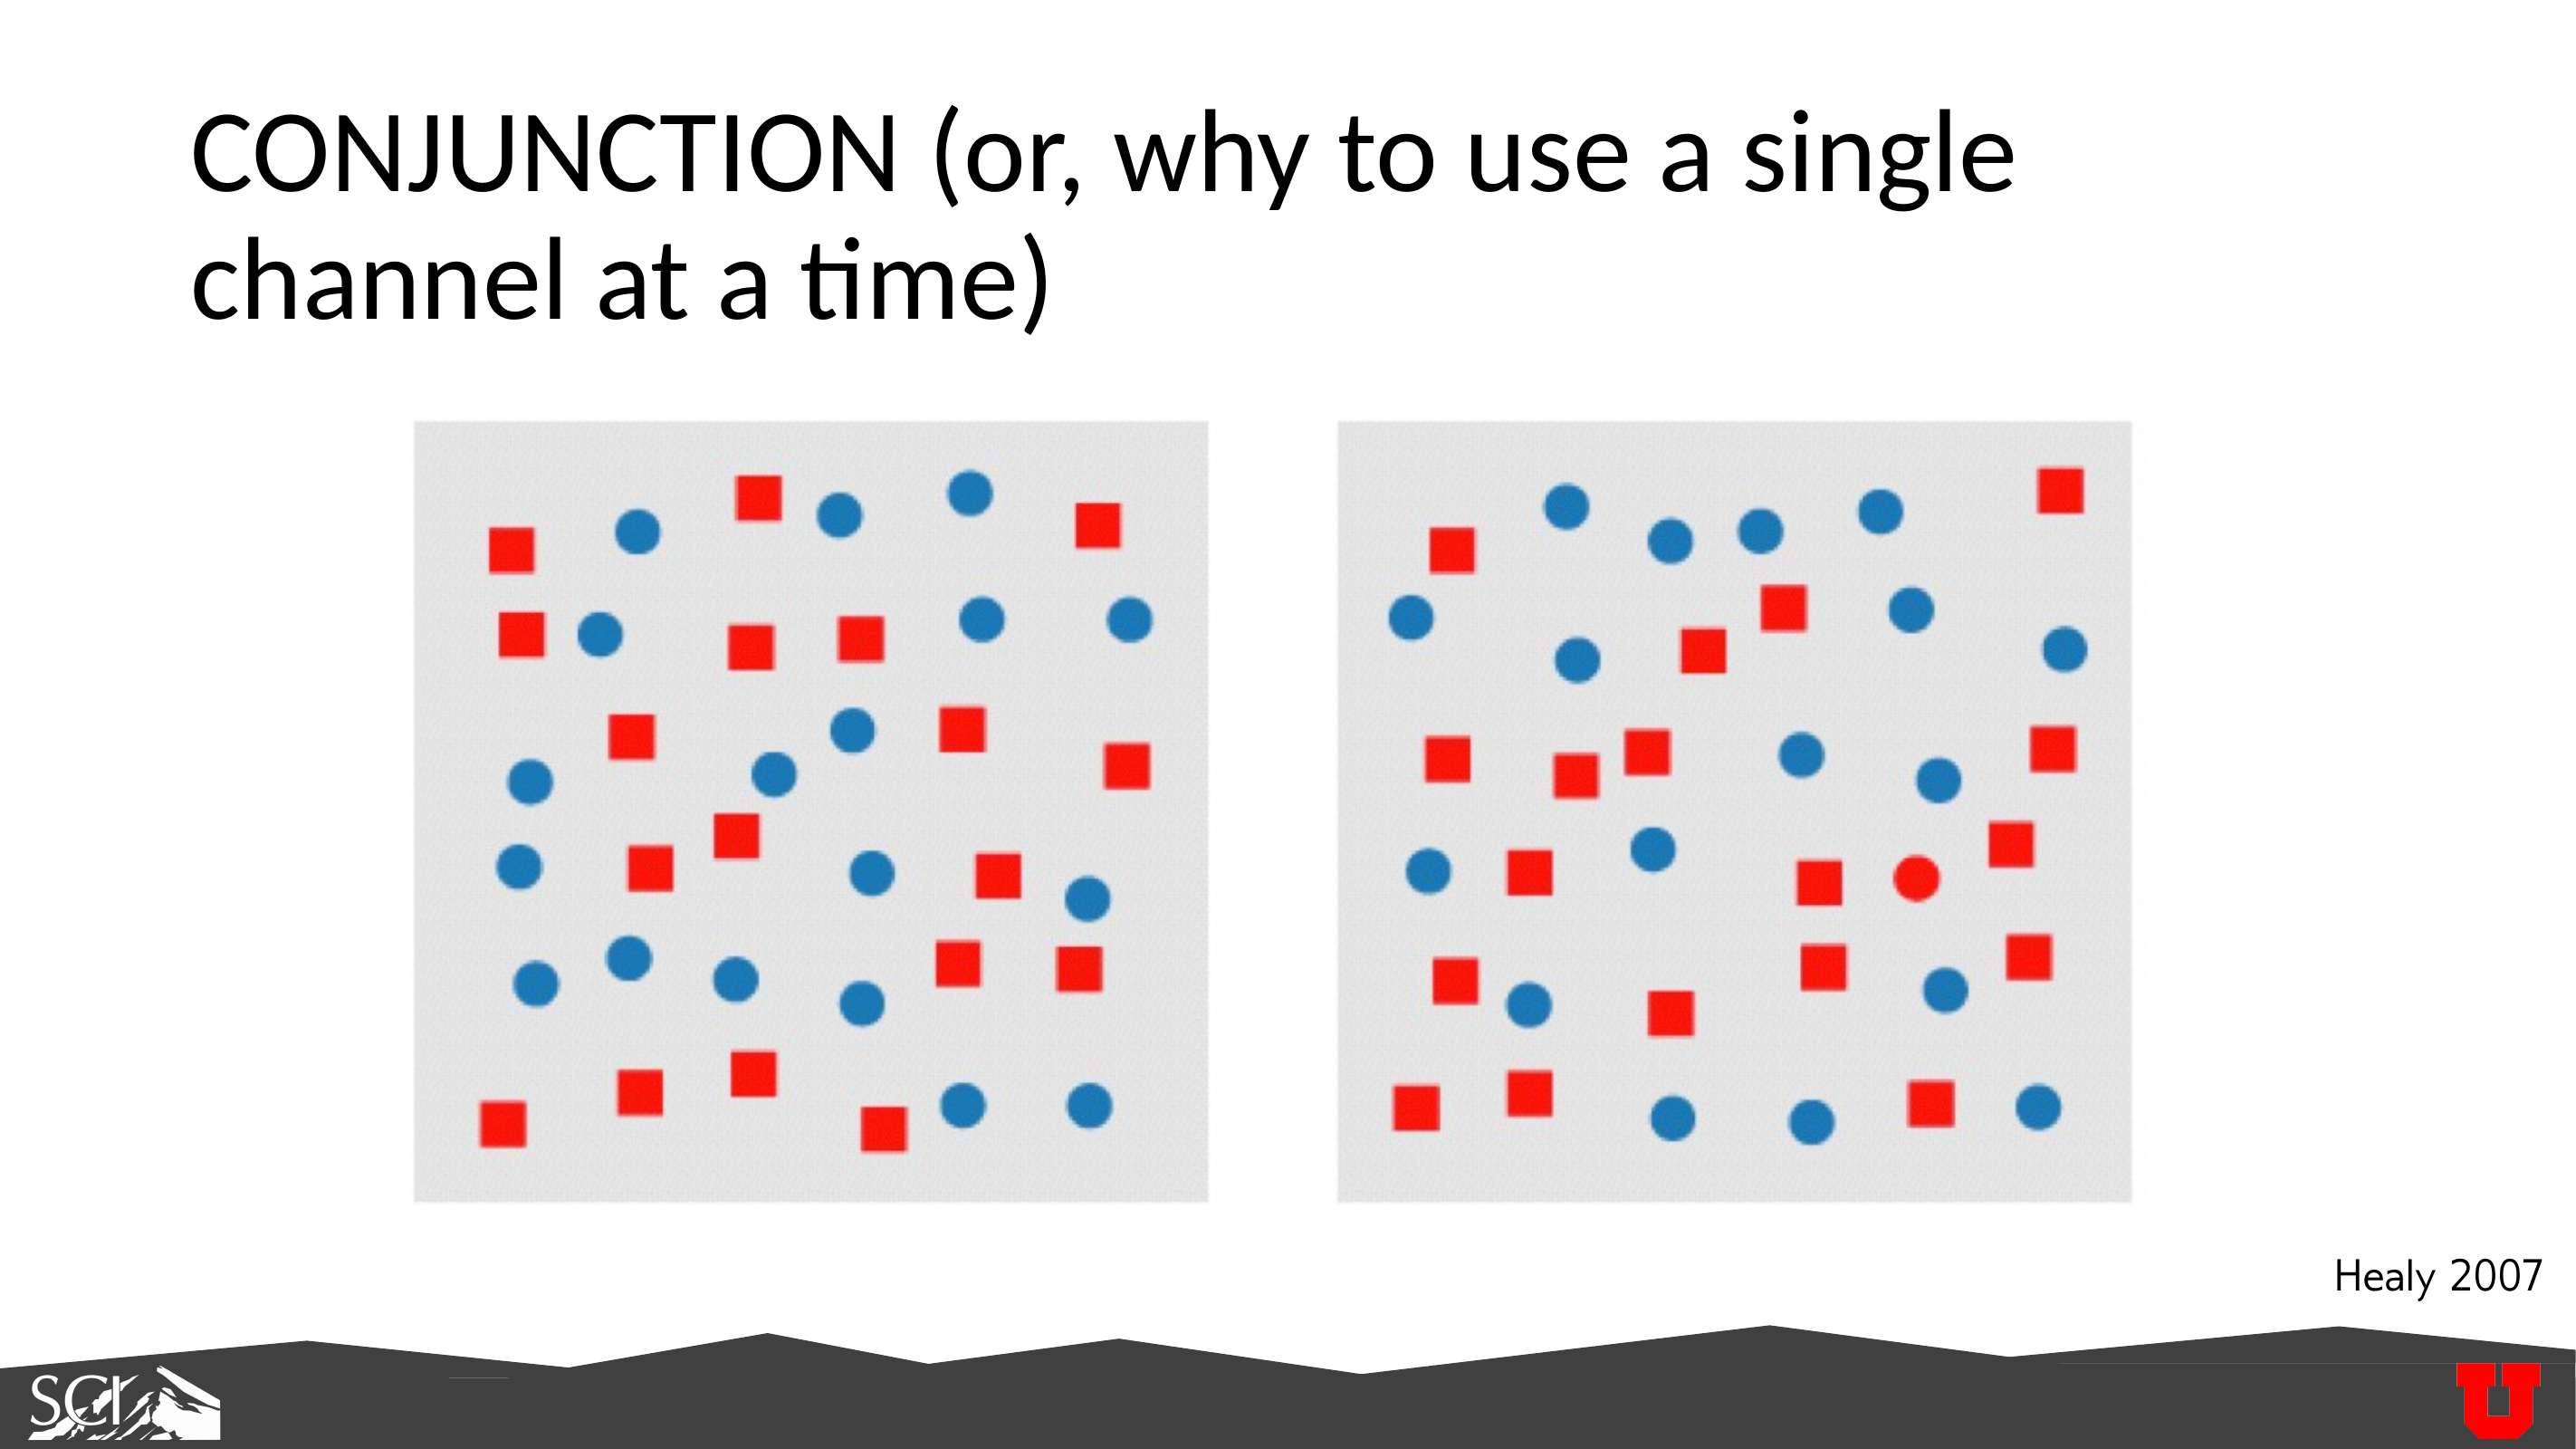

# CONJUNCTION (or, why to use a single channel at a time)

Healy 2007